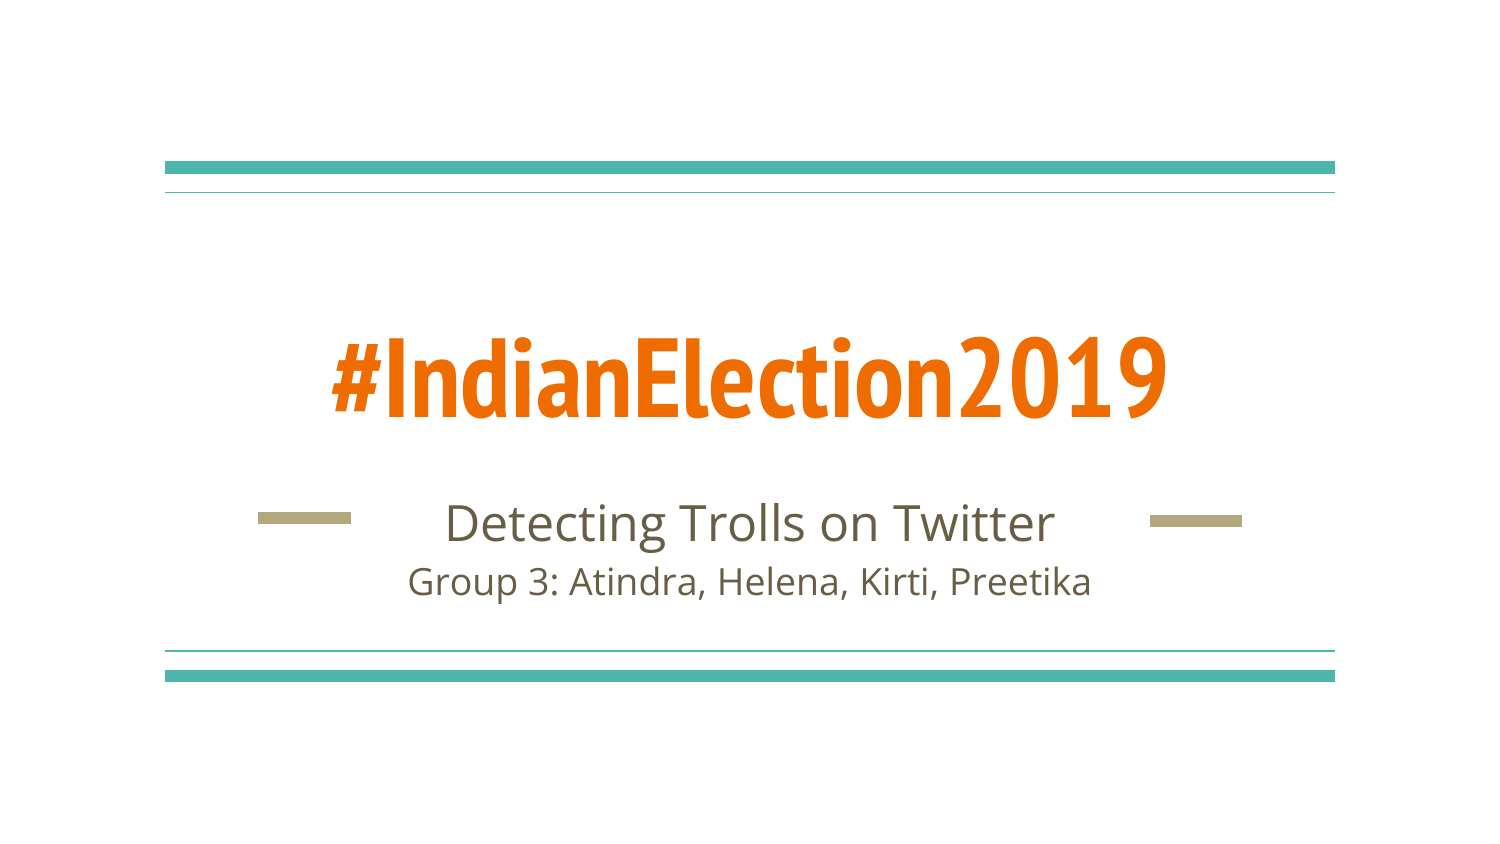

# #IndianElection2019
Detecting Trolls on Twitter
Group 3: Atindra, Helena, Kirti, Preetika